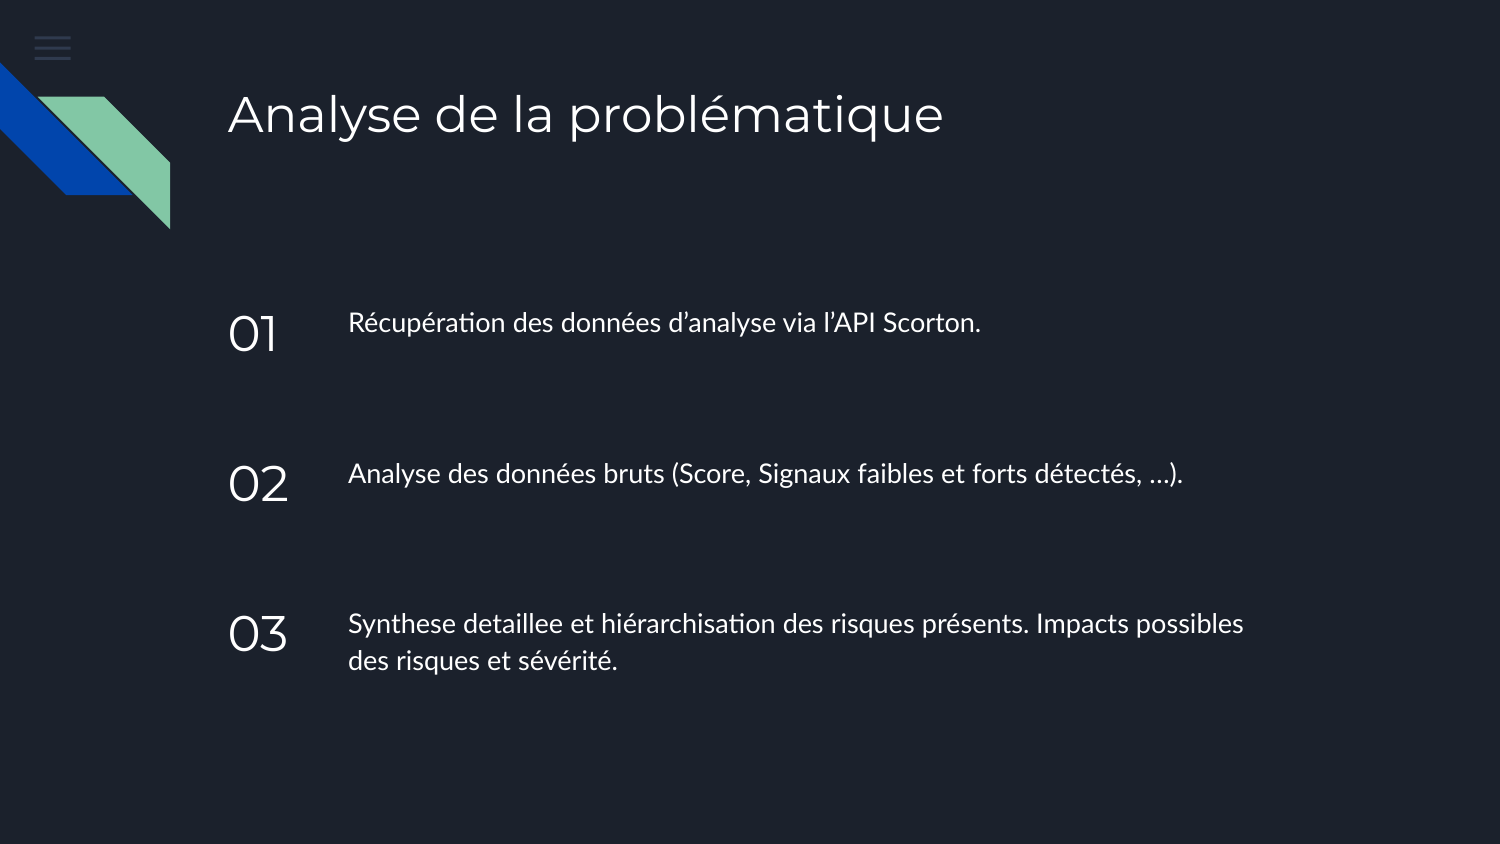

# Analyse de la problématique
01

Récupération des données d’analyse via l’API Scorton.
02

Analyse des données bruts (Score, Signaux faibles et forts détectés, …).
03
Synthese detaillee et hiérarchisation des risques présents. Impacts possibles des risques et sévérité.